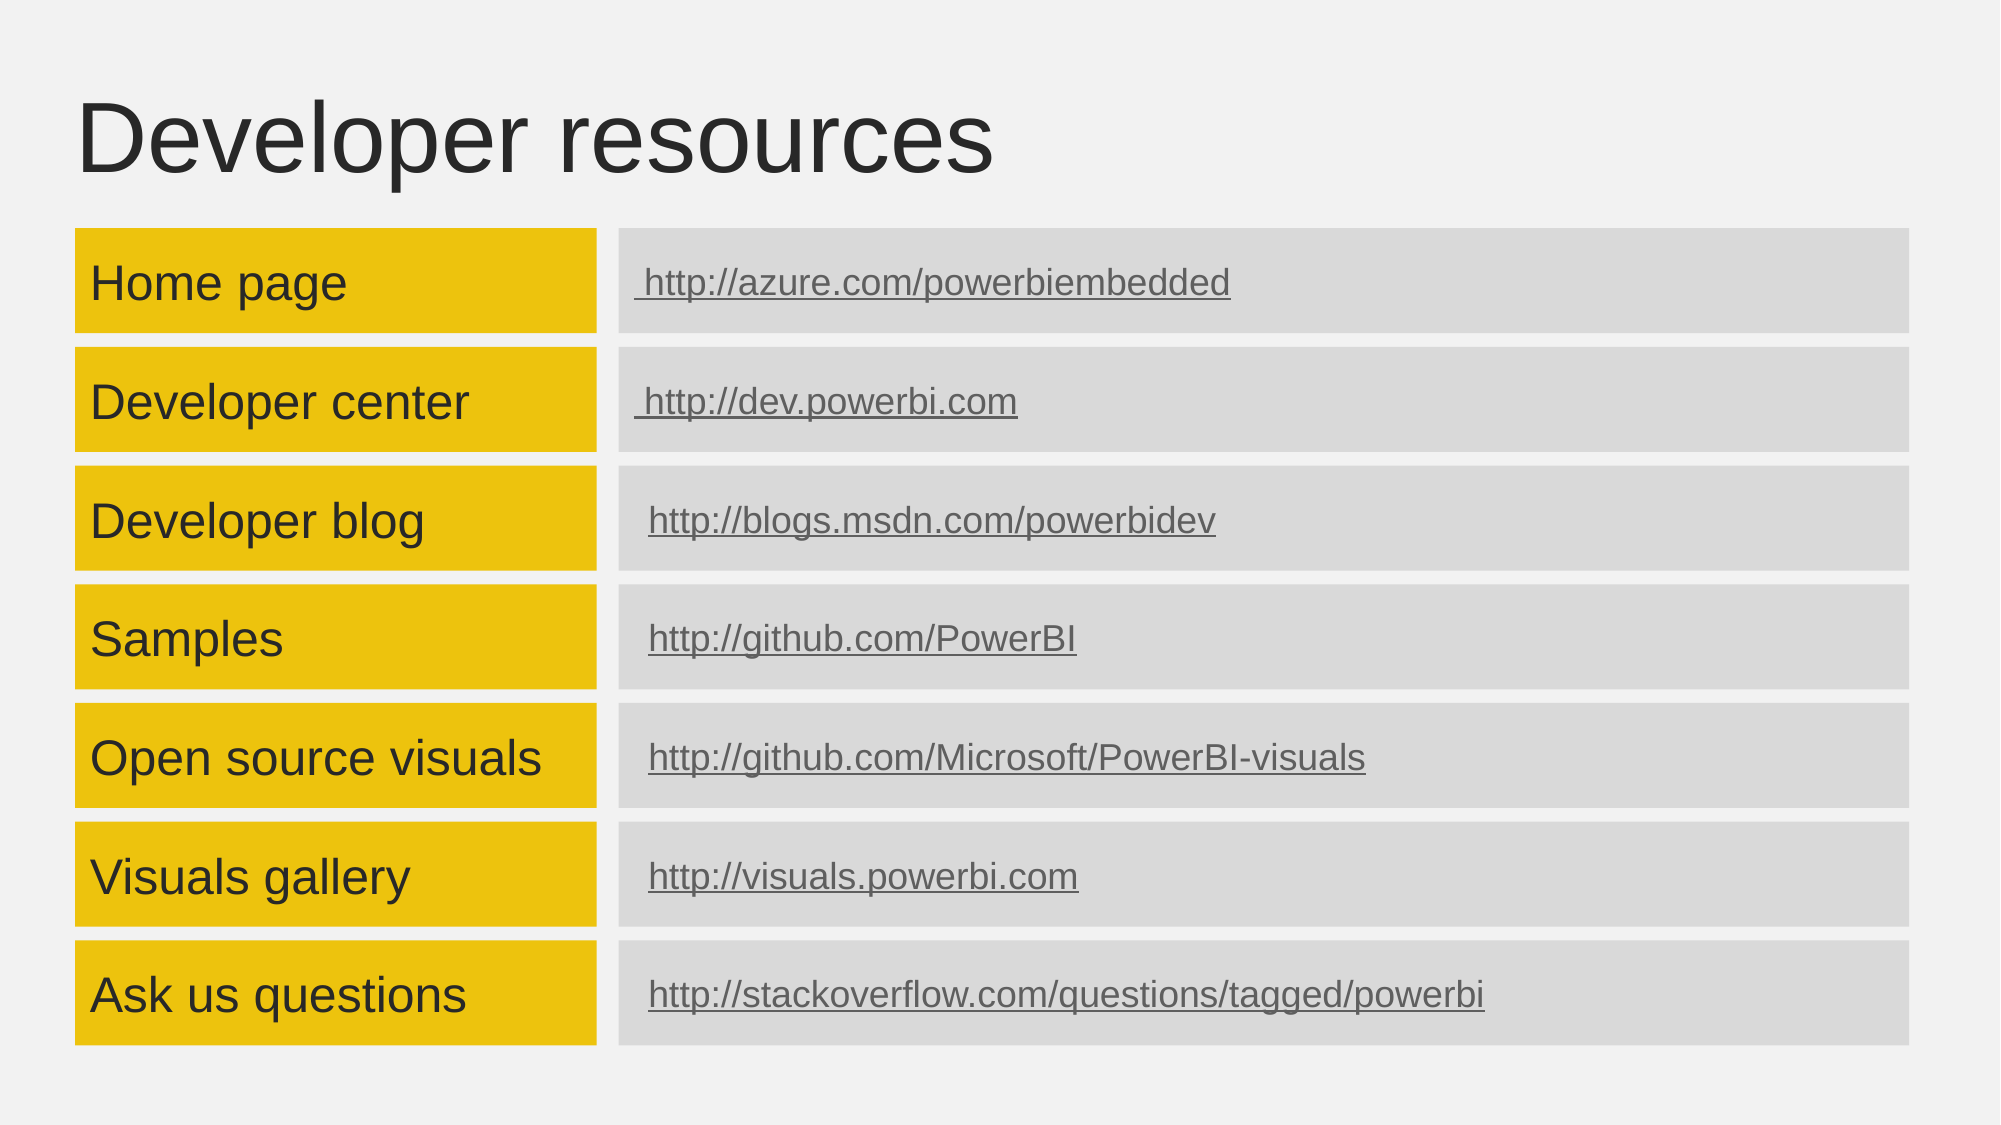

Developer resources
Home page
 http://azure.com/powerbiembedded
Developer center
 http://dev.powerbi.com
Developer blog
http://blogs.msdn.com/powerbidev
Samples
http://github.com/PowerBI
Open source visuals
http://github.com/Microsoft/PowerBI-visuals
Visuals gallery
http://visuals.powerbi.com
Ask us questions
http://stackoverflow.com/questions/tagged/powerbi